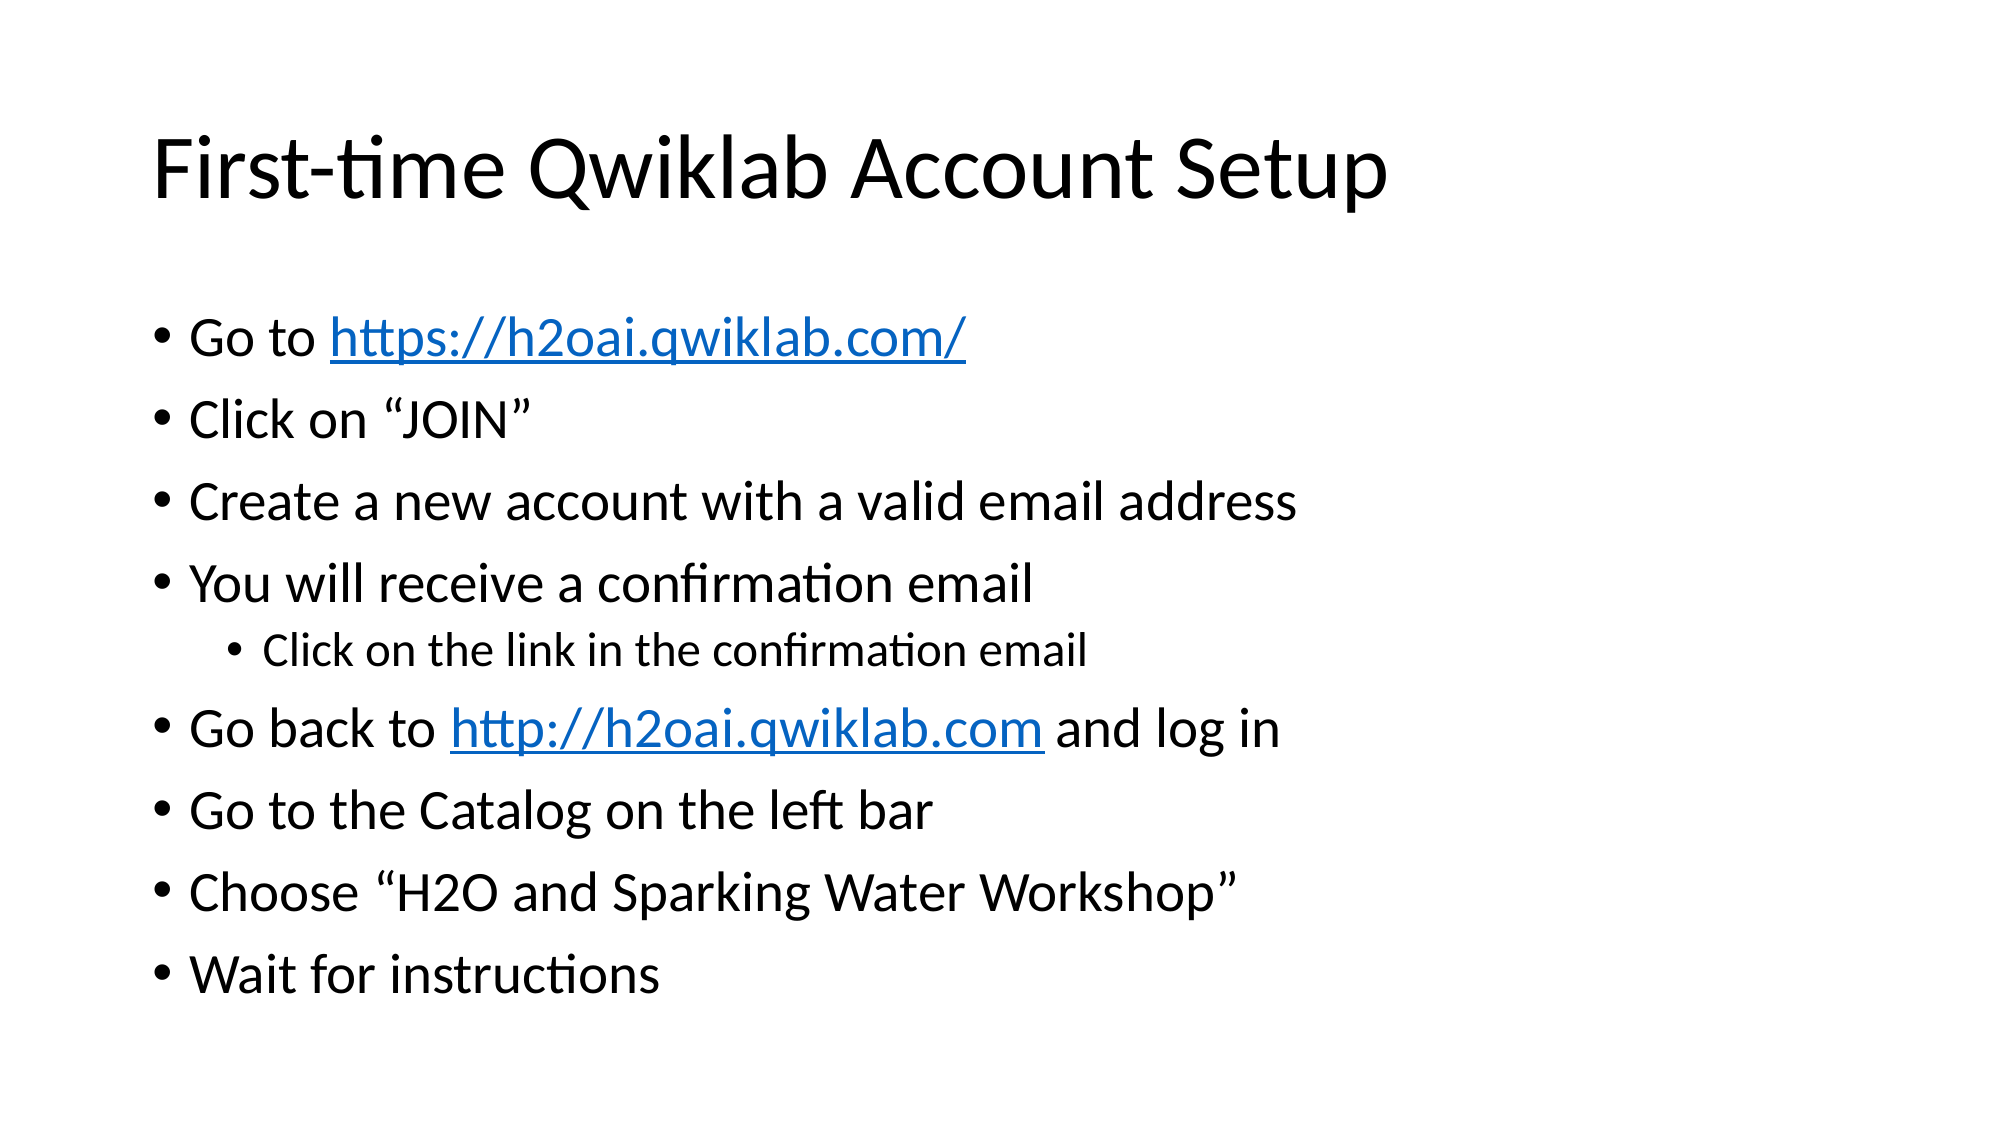

# First-time Qwiklab Account Setup
Go to https://h2oai.qwiklab.com/
Click on “JOIN”
Create a new account with a valid email address
You will receive a confirmation email
Click on the link in the confirmation email
Go back to http://h2oai.qwiklab.com and log in
Go to the Catalog on the left bar
Choose “H2O and Sparking Water Workshop”
Wait for instructions